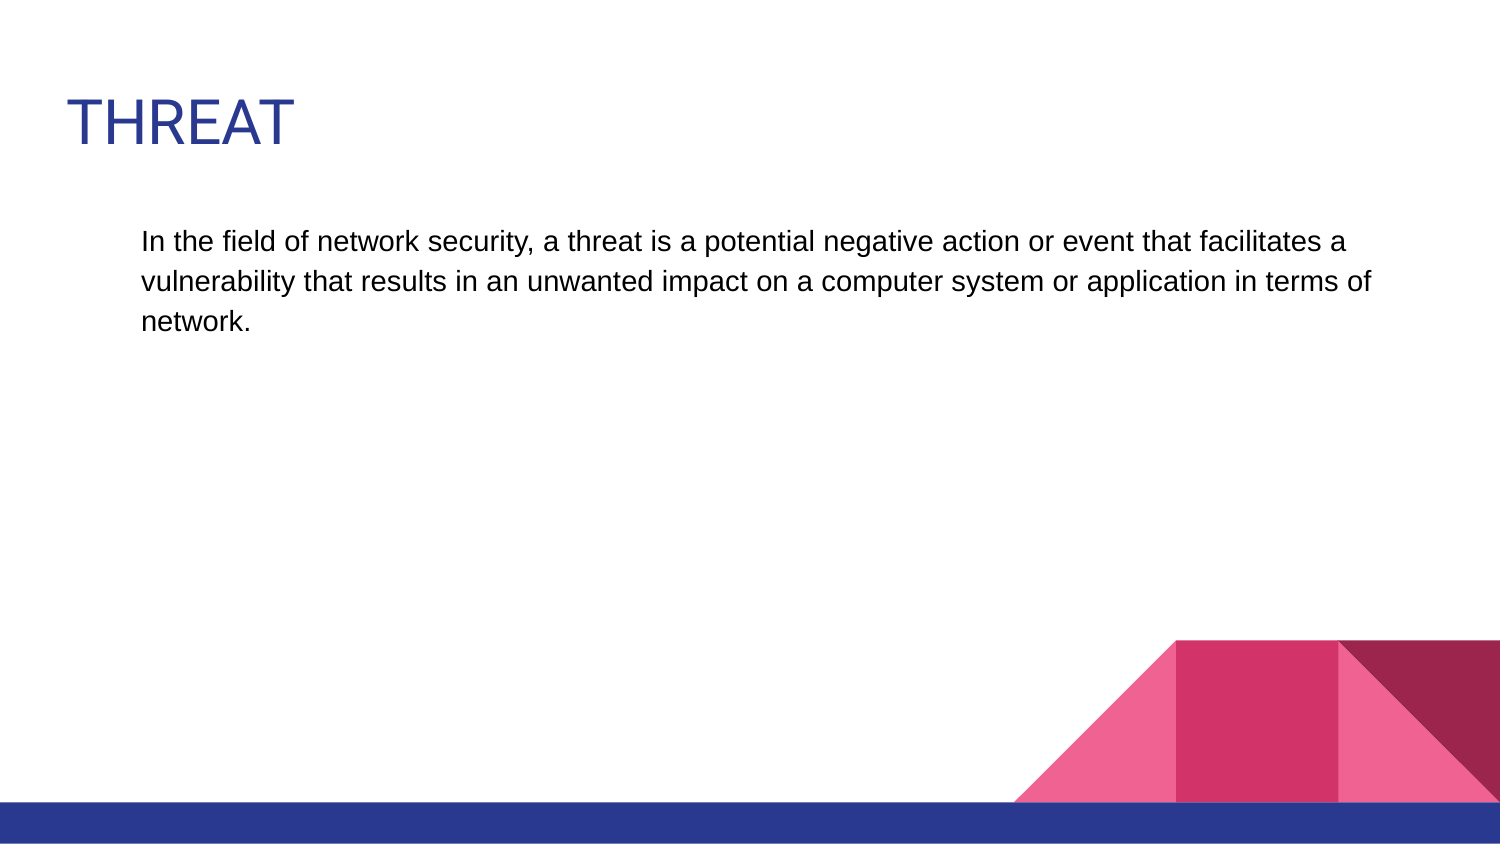

# THREAT
In the field of network security, a threat is a potential negative action or event that facilitates a vulnerability that results in an unwanted impact on a computer system or application in terms of network.